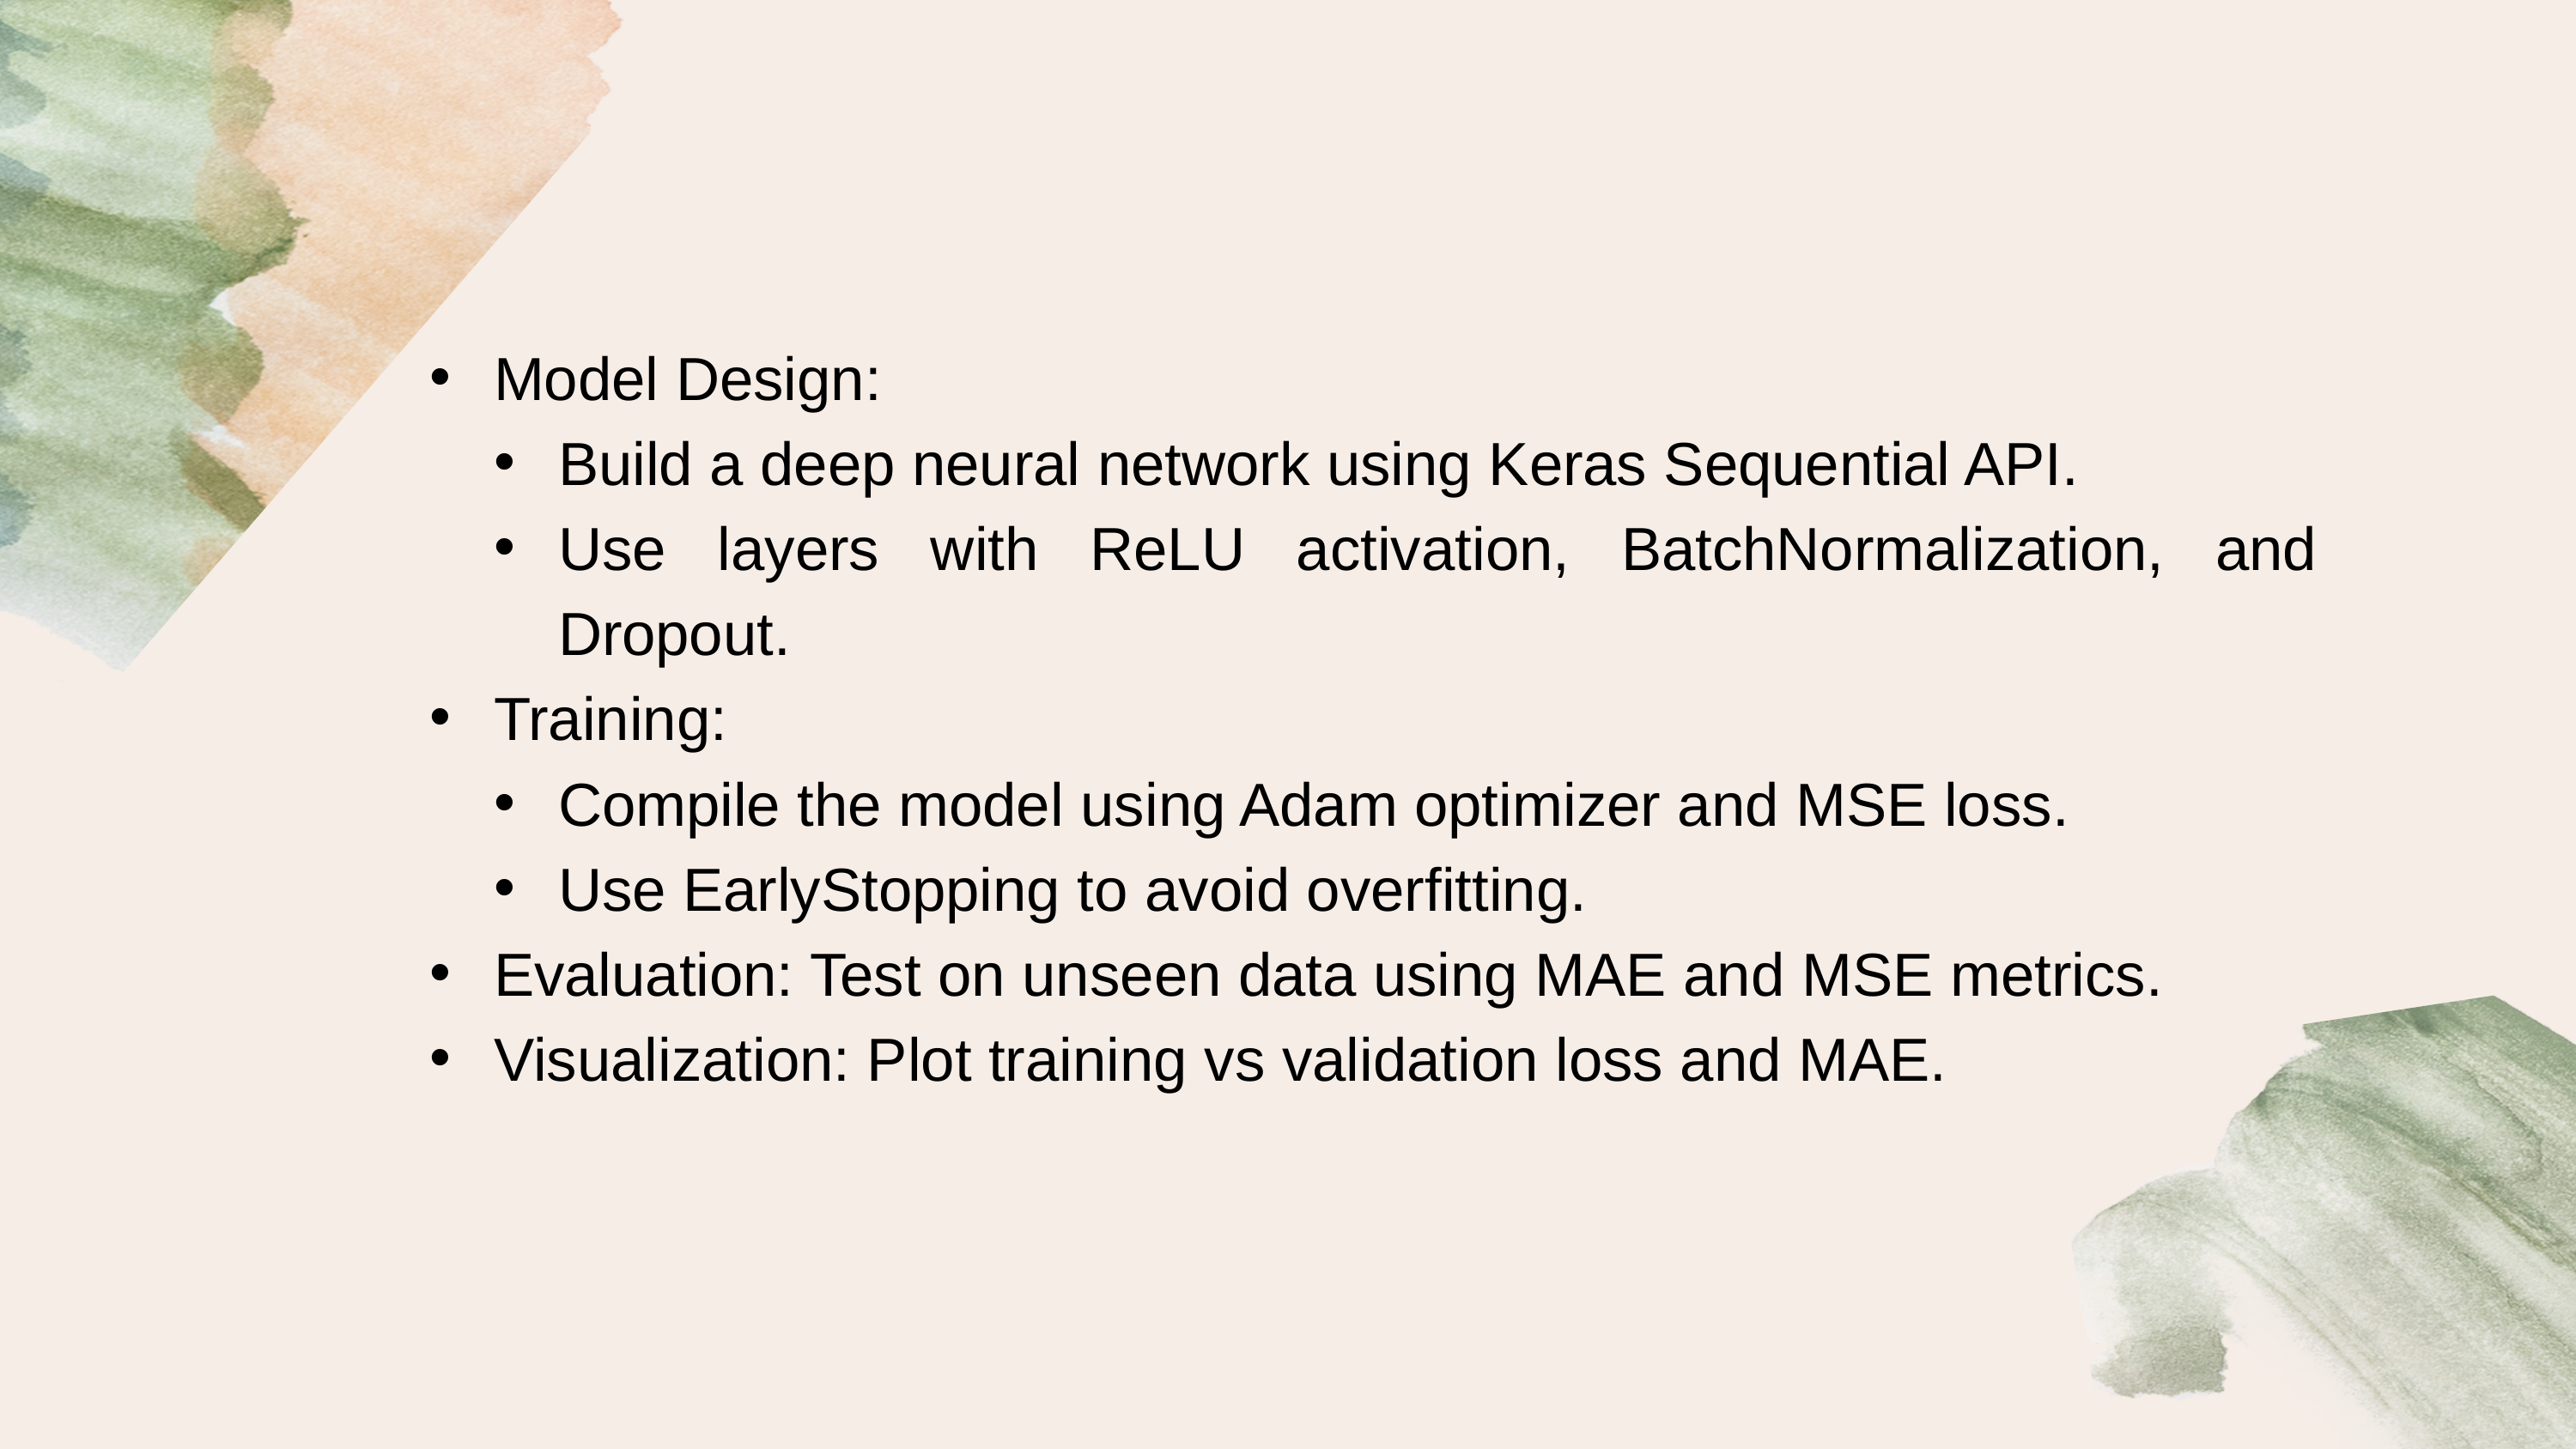

Model Design:
Build a deep neural network using Keras Sequential API.
Use layers with ReLU activation, BatchNormalization, and Dropout.
Training:
Compile the model using Adam optimizer and MSE loss.
Use EarlyStopping to avoid overfitting.
Evaluation: Test on unseen data using MAE and MSE metrics.
Visualization: Plot training vs validation loss and MAE.